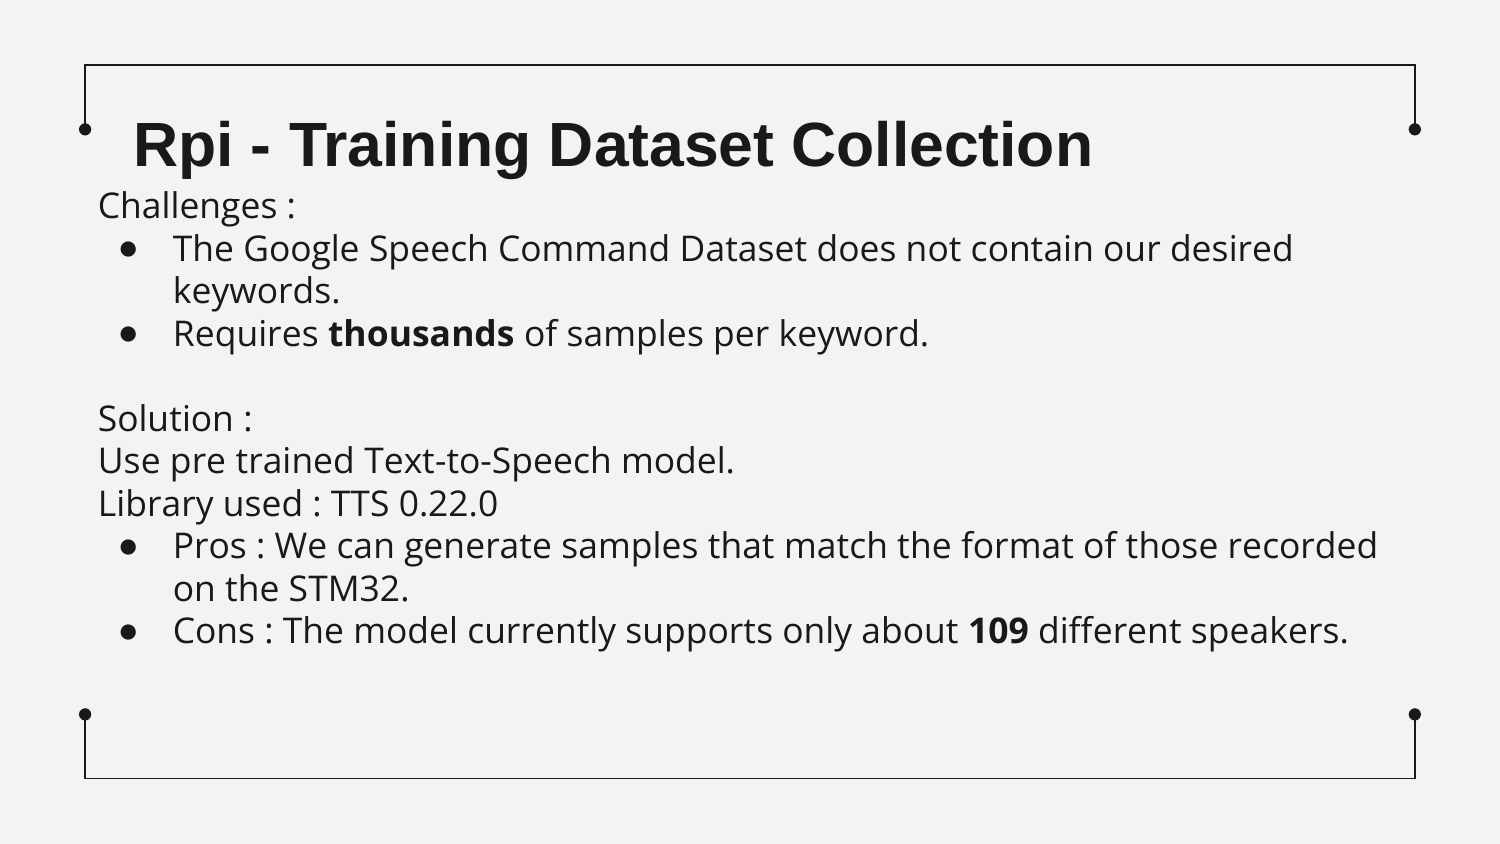

# Rpi - Training Dataset Collection
Challenges :
The Google Speech Command Dataset does not contain our desired keywords.
Requires thousands of samples per keyword.

Solution :
Use pre trained Text-to-Speech model.
Library used : TTS 0.22.0
Pros : We can generate samples that match the format of those recorded on the STM32.
Cons : The model currently supports only about 109 different speakers.